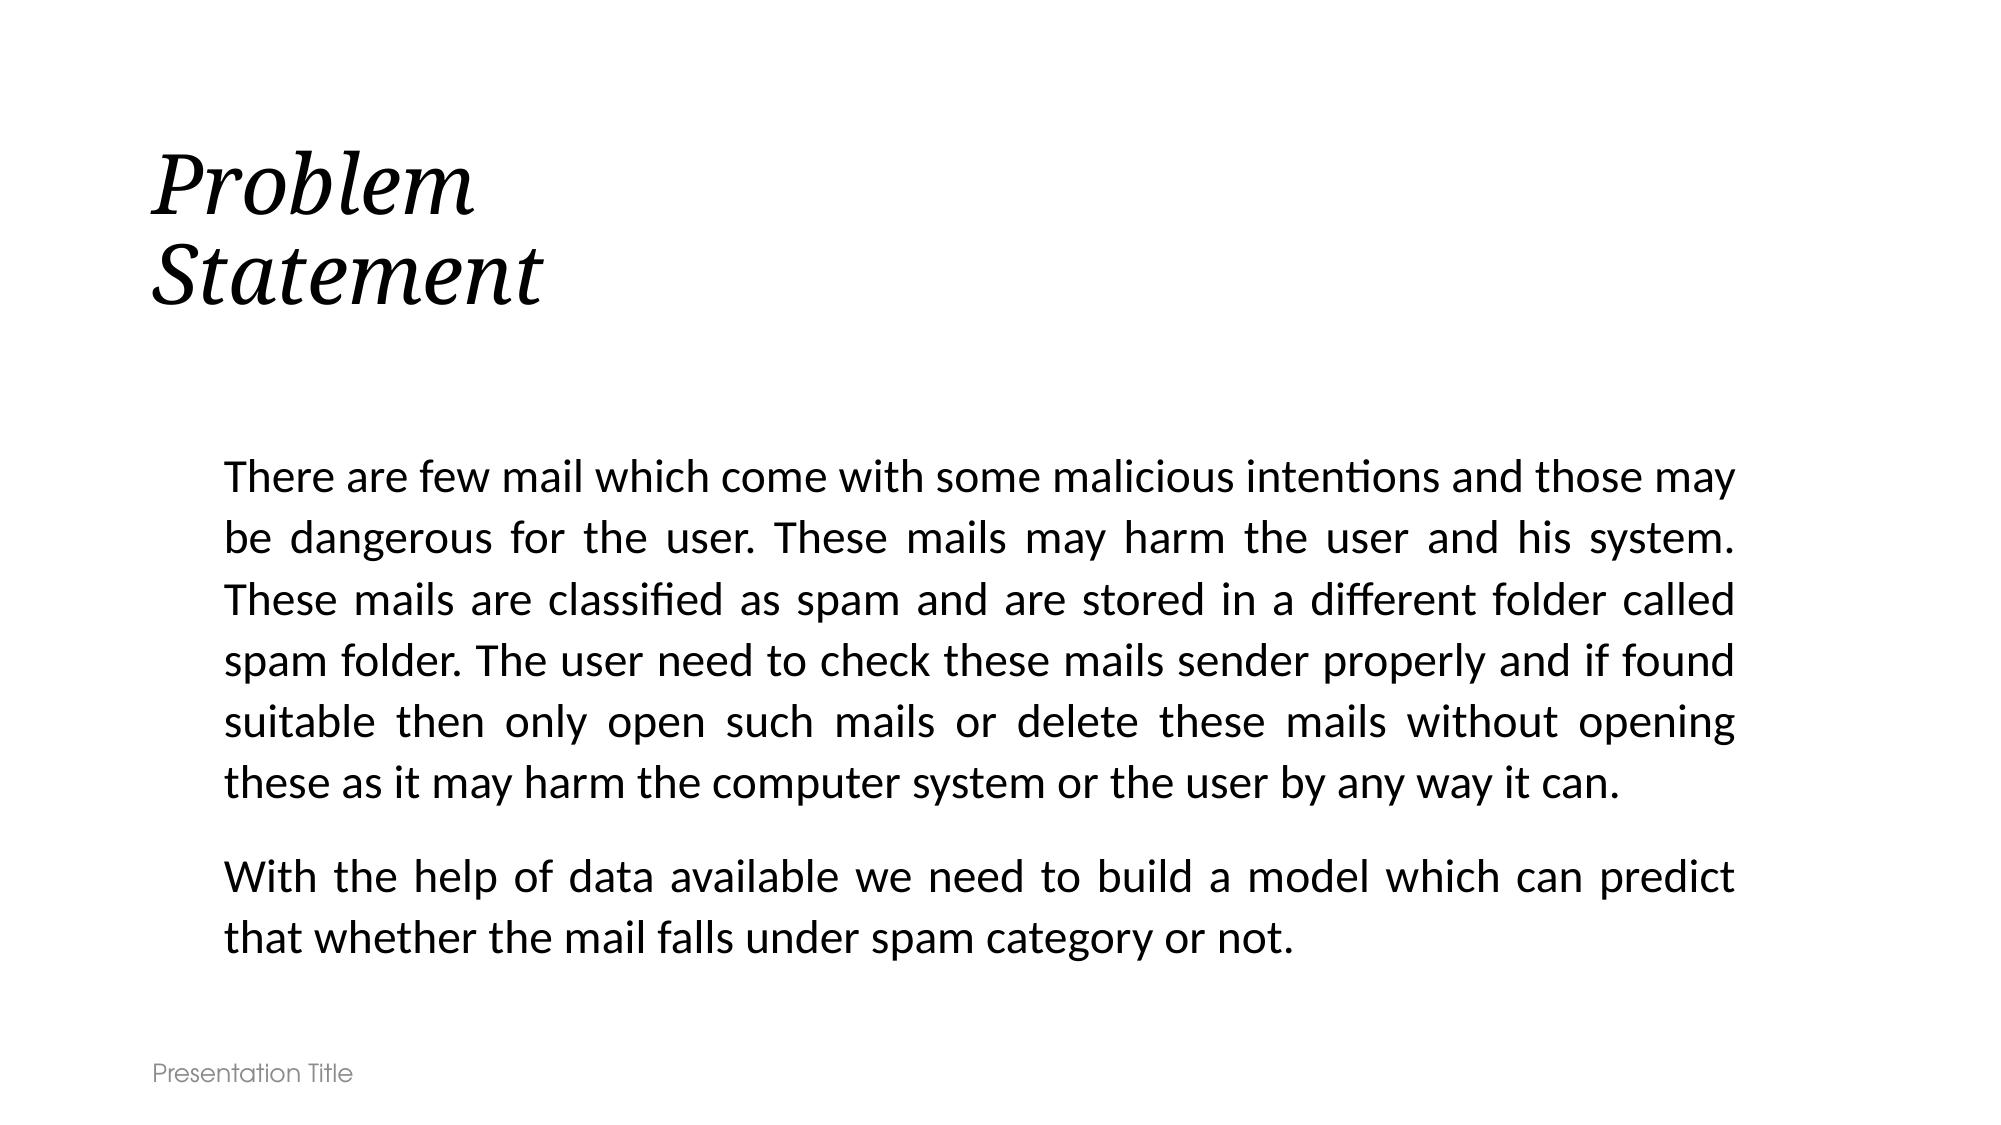

# Problem Statement
There are few mail which come with some malicious intentions and those may be dangerous for the user. These mails may harm the user and his system. These mails are classified as spam and are stored in a different folder called spam folder. The user need to check these mails sender properly and if found suitable then only open such mails or delete these mails without opening these as it may harm the computer system or the user by any way it can.
With the help of data available we need to build a model which can predict that whether the mail falls under spam category or not.

Presentation Title